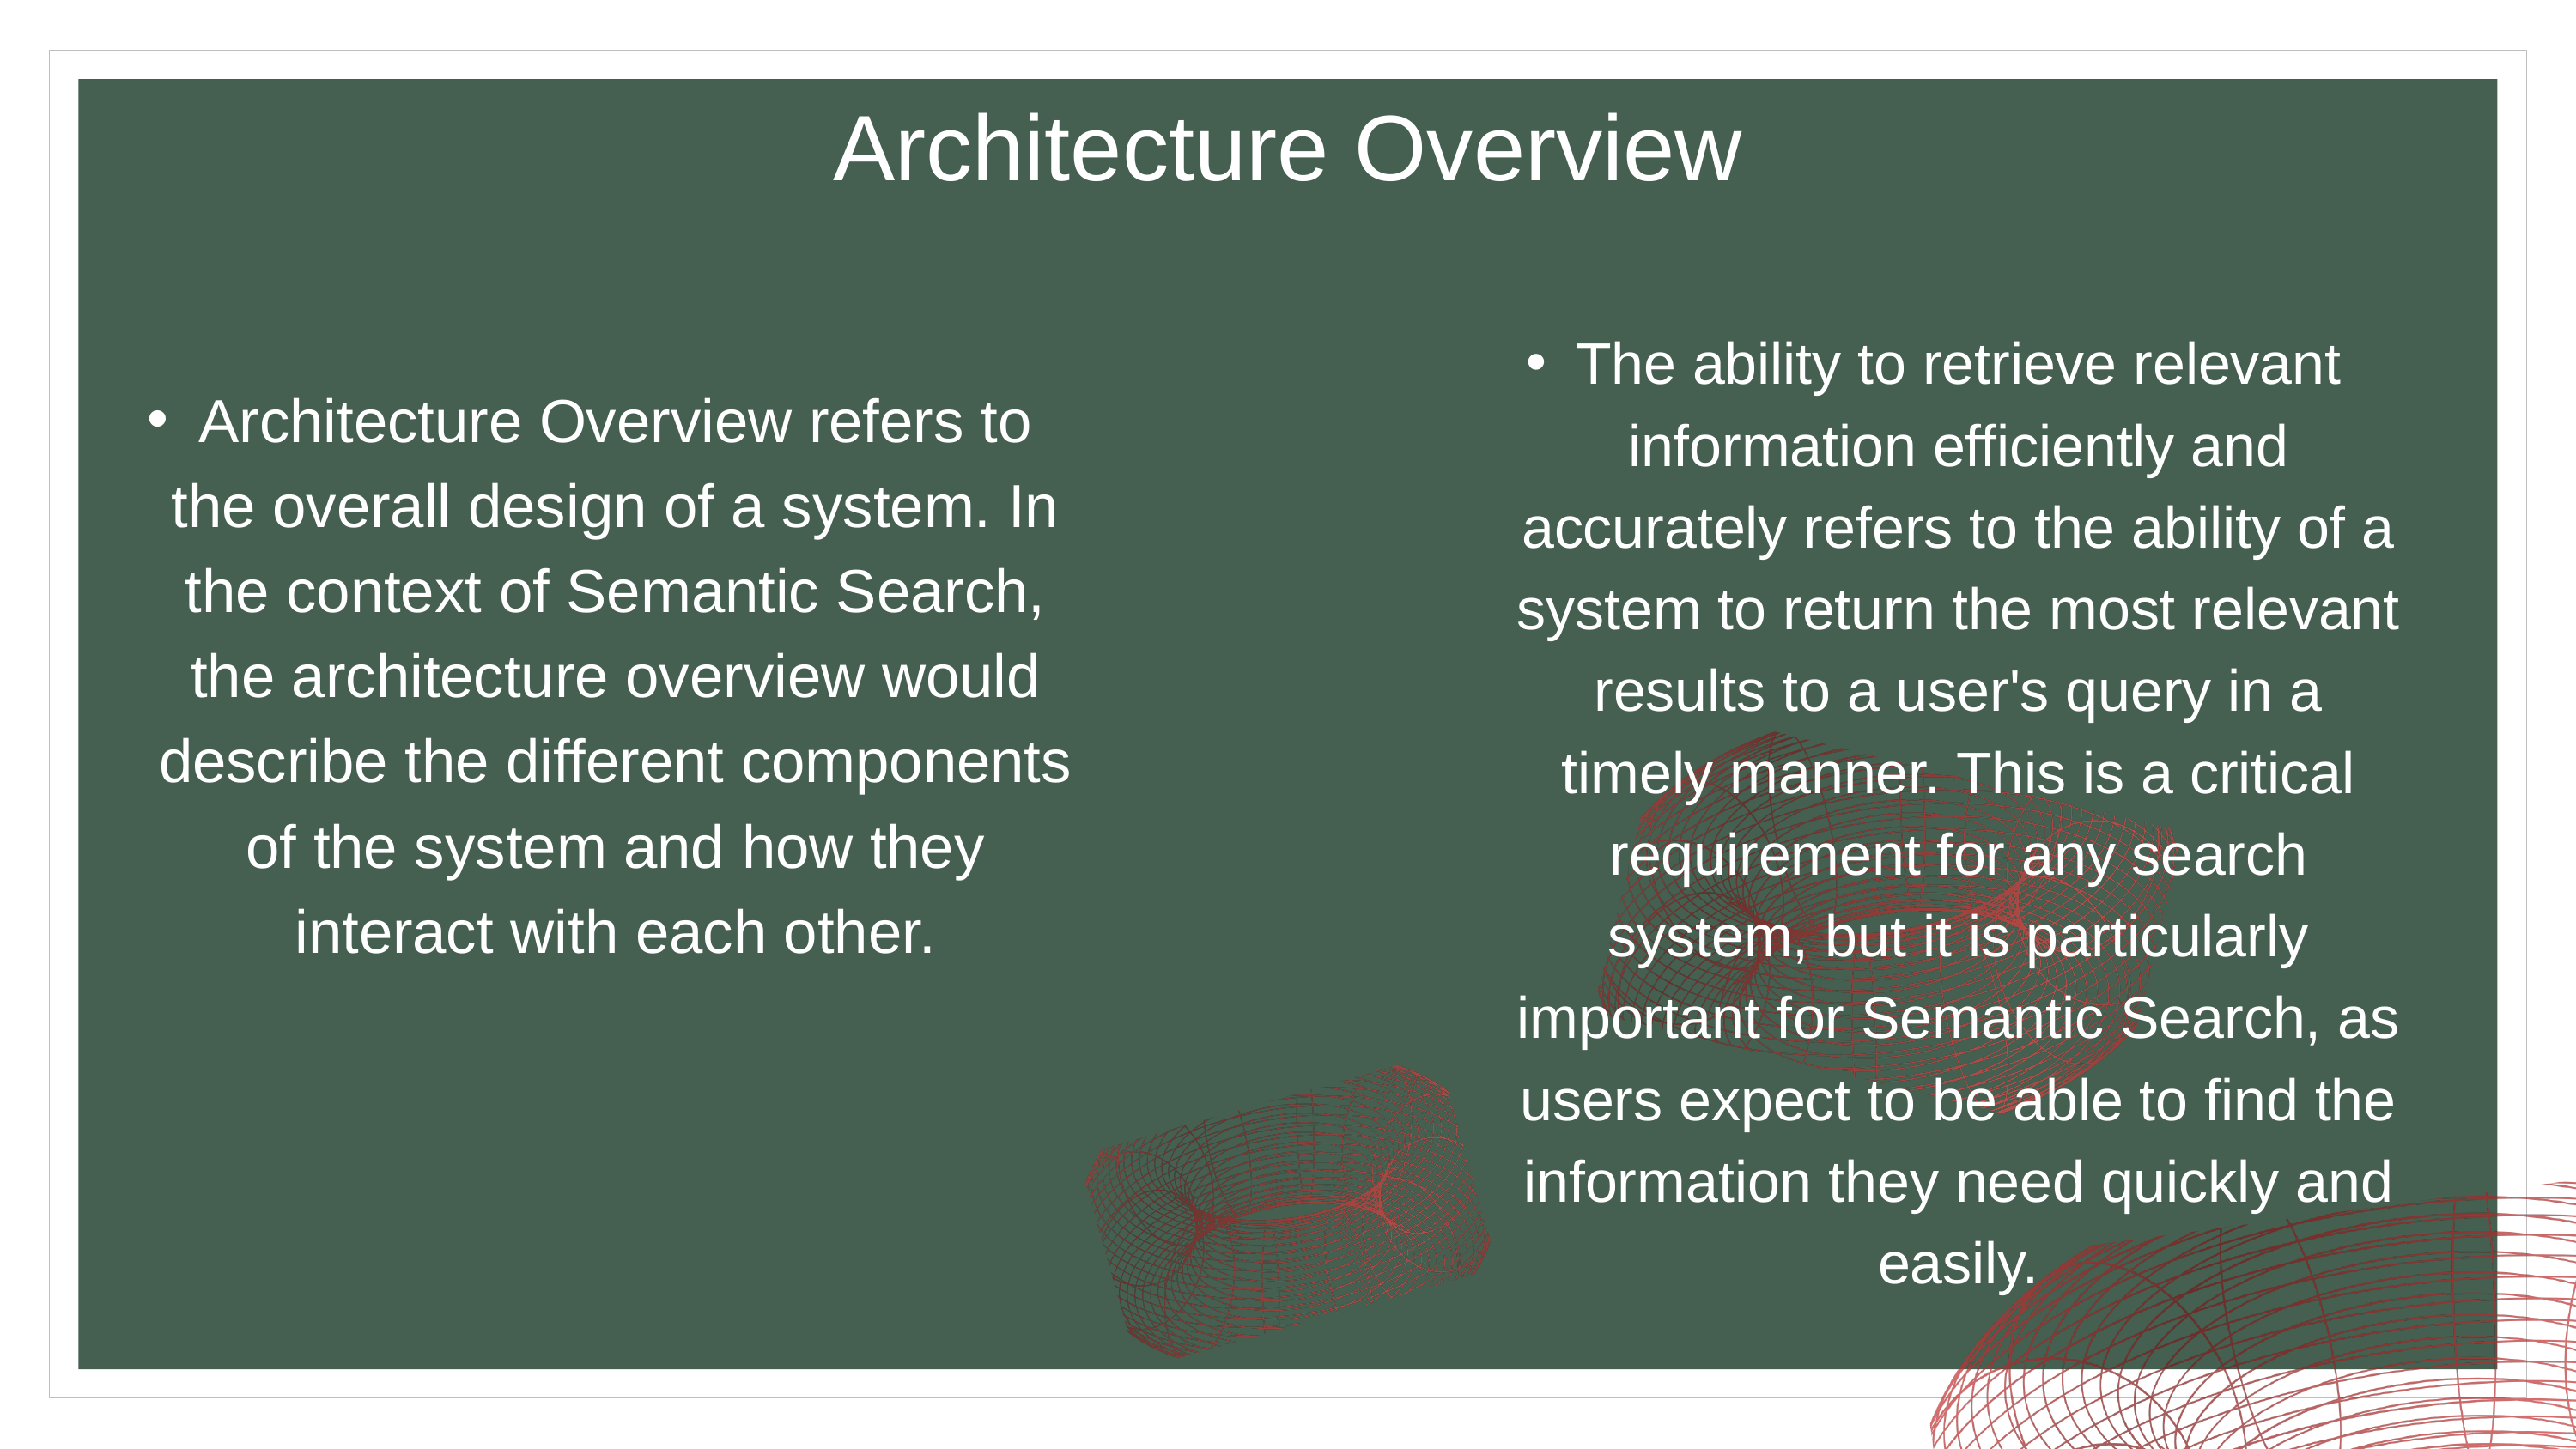

Architecture Overview

The ability to retrieve relevant information efficiently and accurately refers to the ability of a system to return the most relevant results to a user's query in a timely manner. This is a critical requirement for any search system, but it is particularly important for Semantic Search, as users expect to be able to find the information they need quickly and easily.

Architecture Overview refers to the overall design of a system. In the context of Semantic Search, the architecture overview would describe the different components of the system and how they interact with each other.